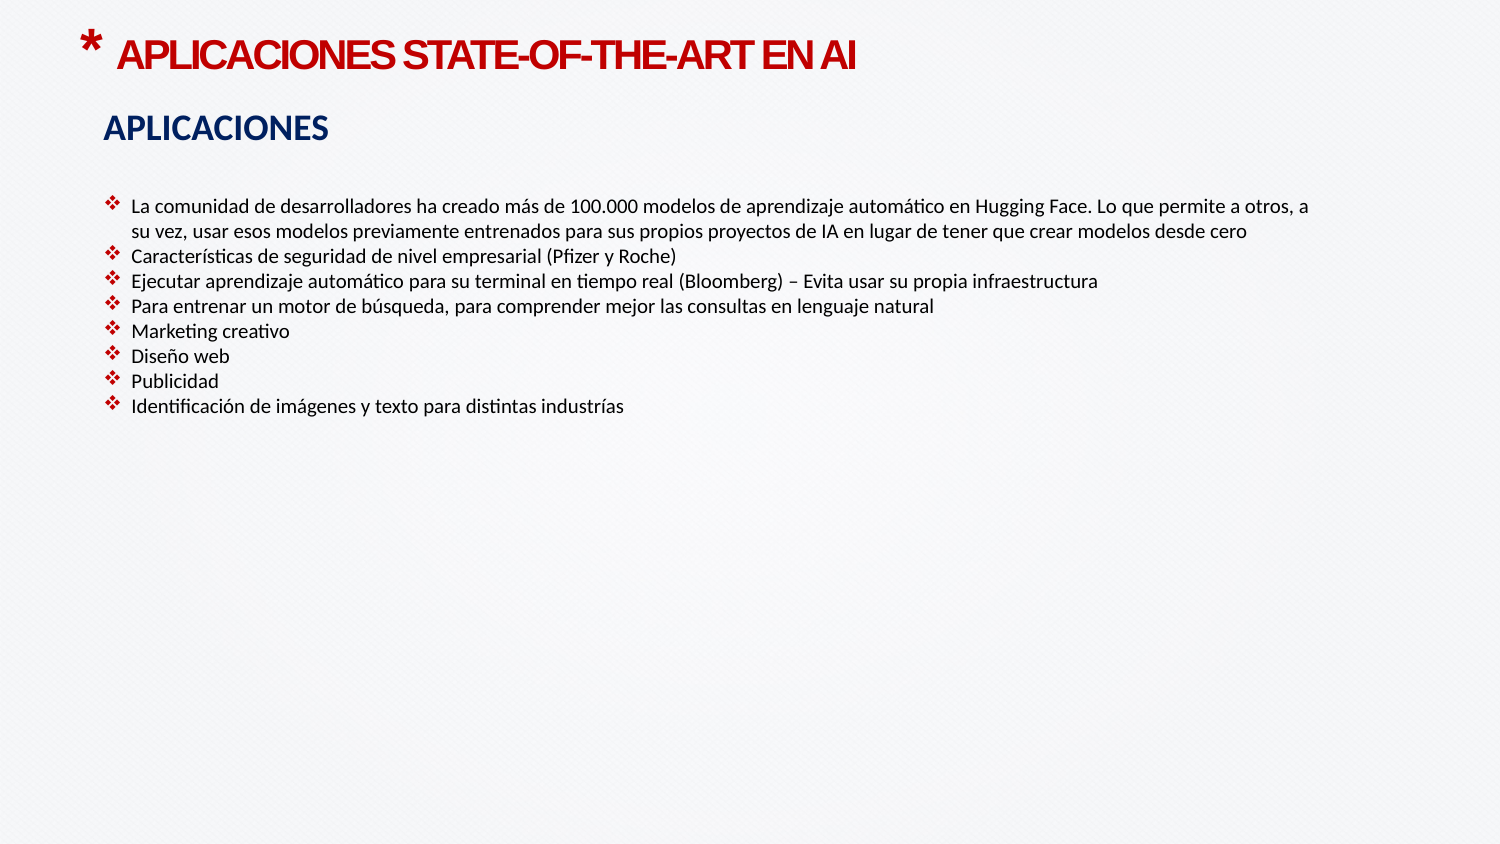

* APLICACIONES STATE-OF-THE-ART EN AI
APLICACIONES

La comunidad de desarrolladores ha creado más de 100.000 modelos de aprendizaje automático en Hugging Face. Lo que permite a otros, a su vez, usar esos modelos previamente entrenados para sus propios proyectos de IA en lugar de tener que crear modelos desde cero
Características de seguridad de nivel empresarial (Pfizer y Roche)
Ejecutar aprendizaje automático para su terminal en tiempo real (Bloomberg) – Evita usar su propia infraestructura
Para entrenar un motor de búsqueda, para comprender mejor las consultas en lenguaje natural
Marketing creativo
Diseño web
Publicidad
Identificación de imágenes y texto para distintas industrías